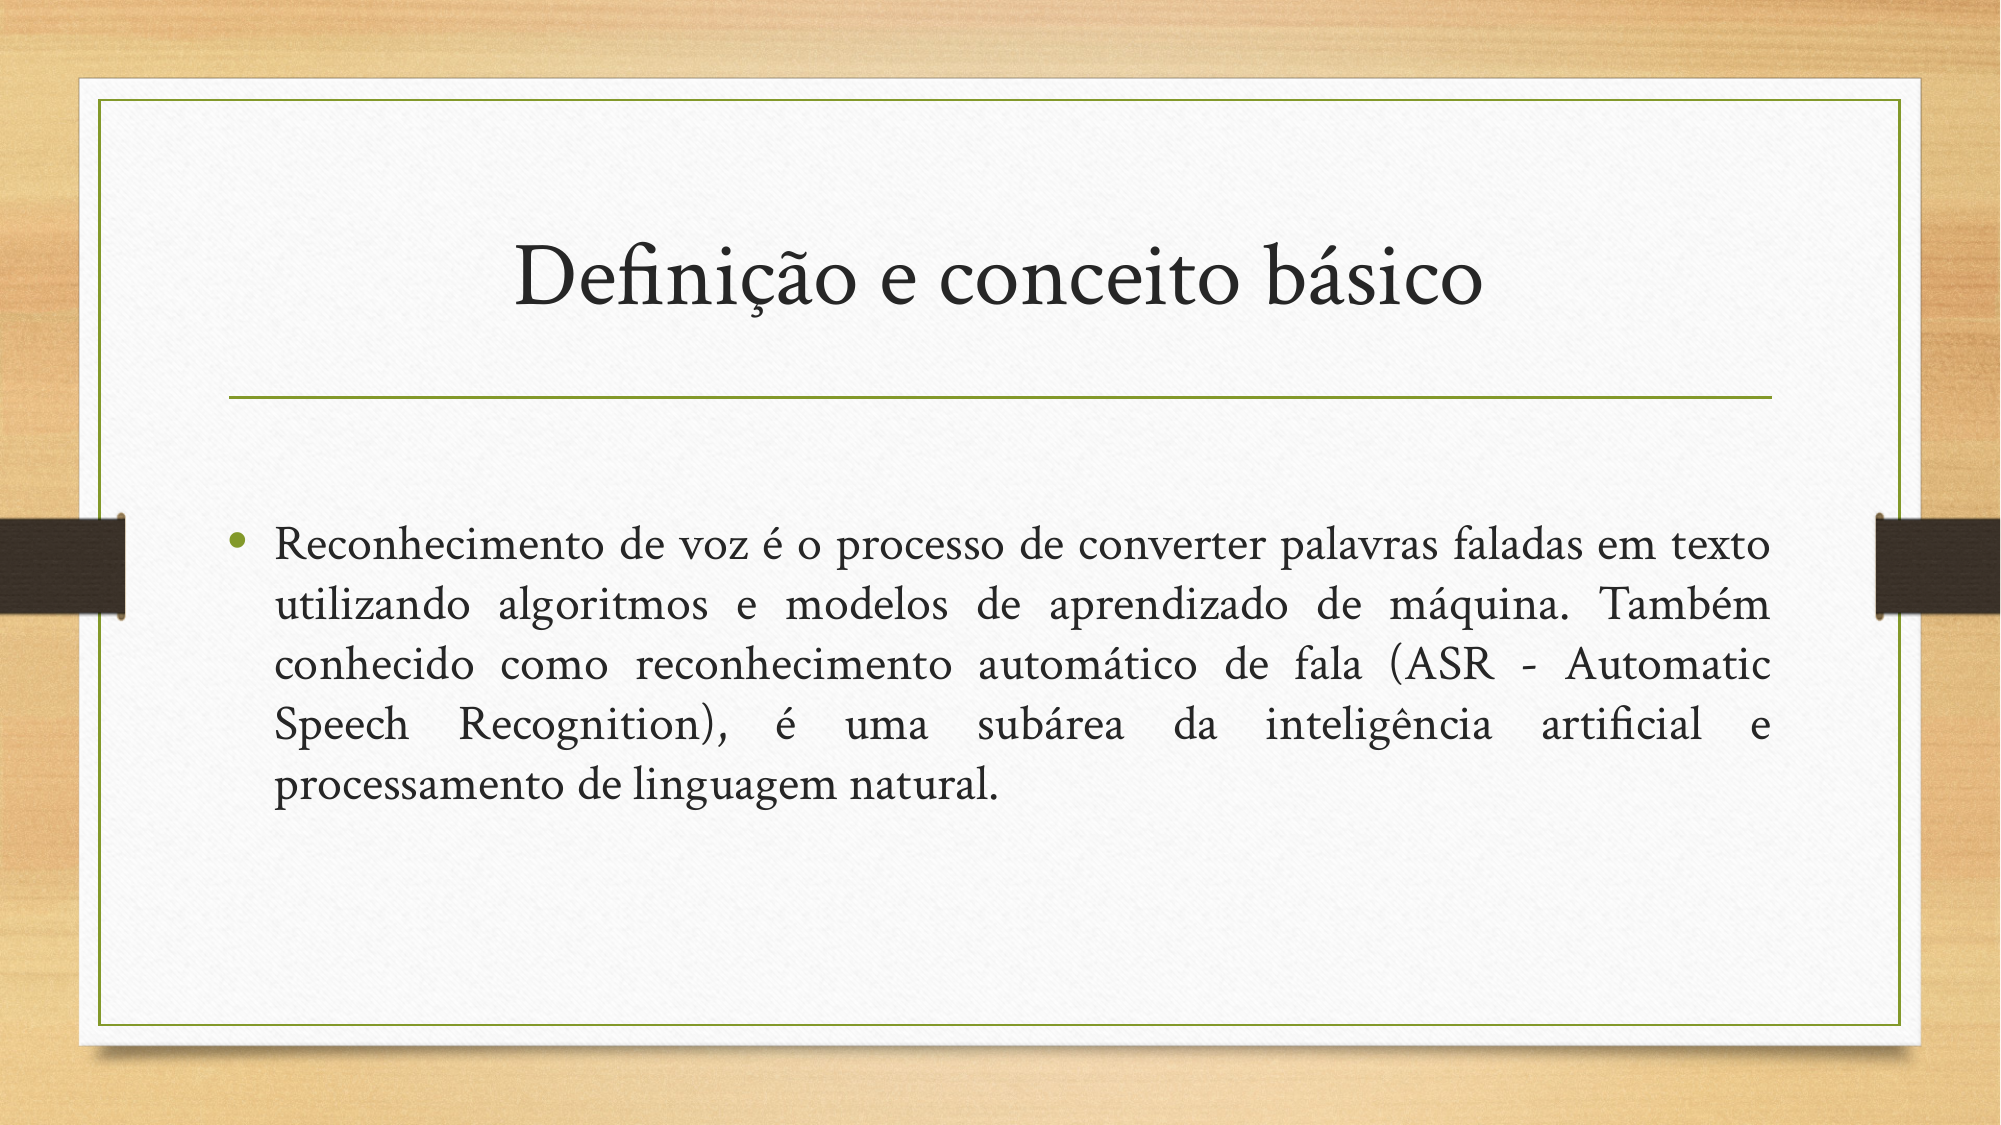

# Definição e conceito básico

Reconhecimento de voz é o processo de converter palavras faladas em texto utilizando algoritmos e modelos de aprendizado de máquina. Também conhecido como reconhecimento automático de fala (ASR - Automatic Speech Recognition), é uma subárea da inteligência artificial e processamento de linguagem natural.